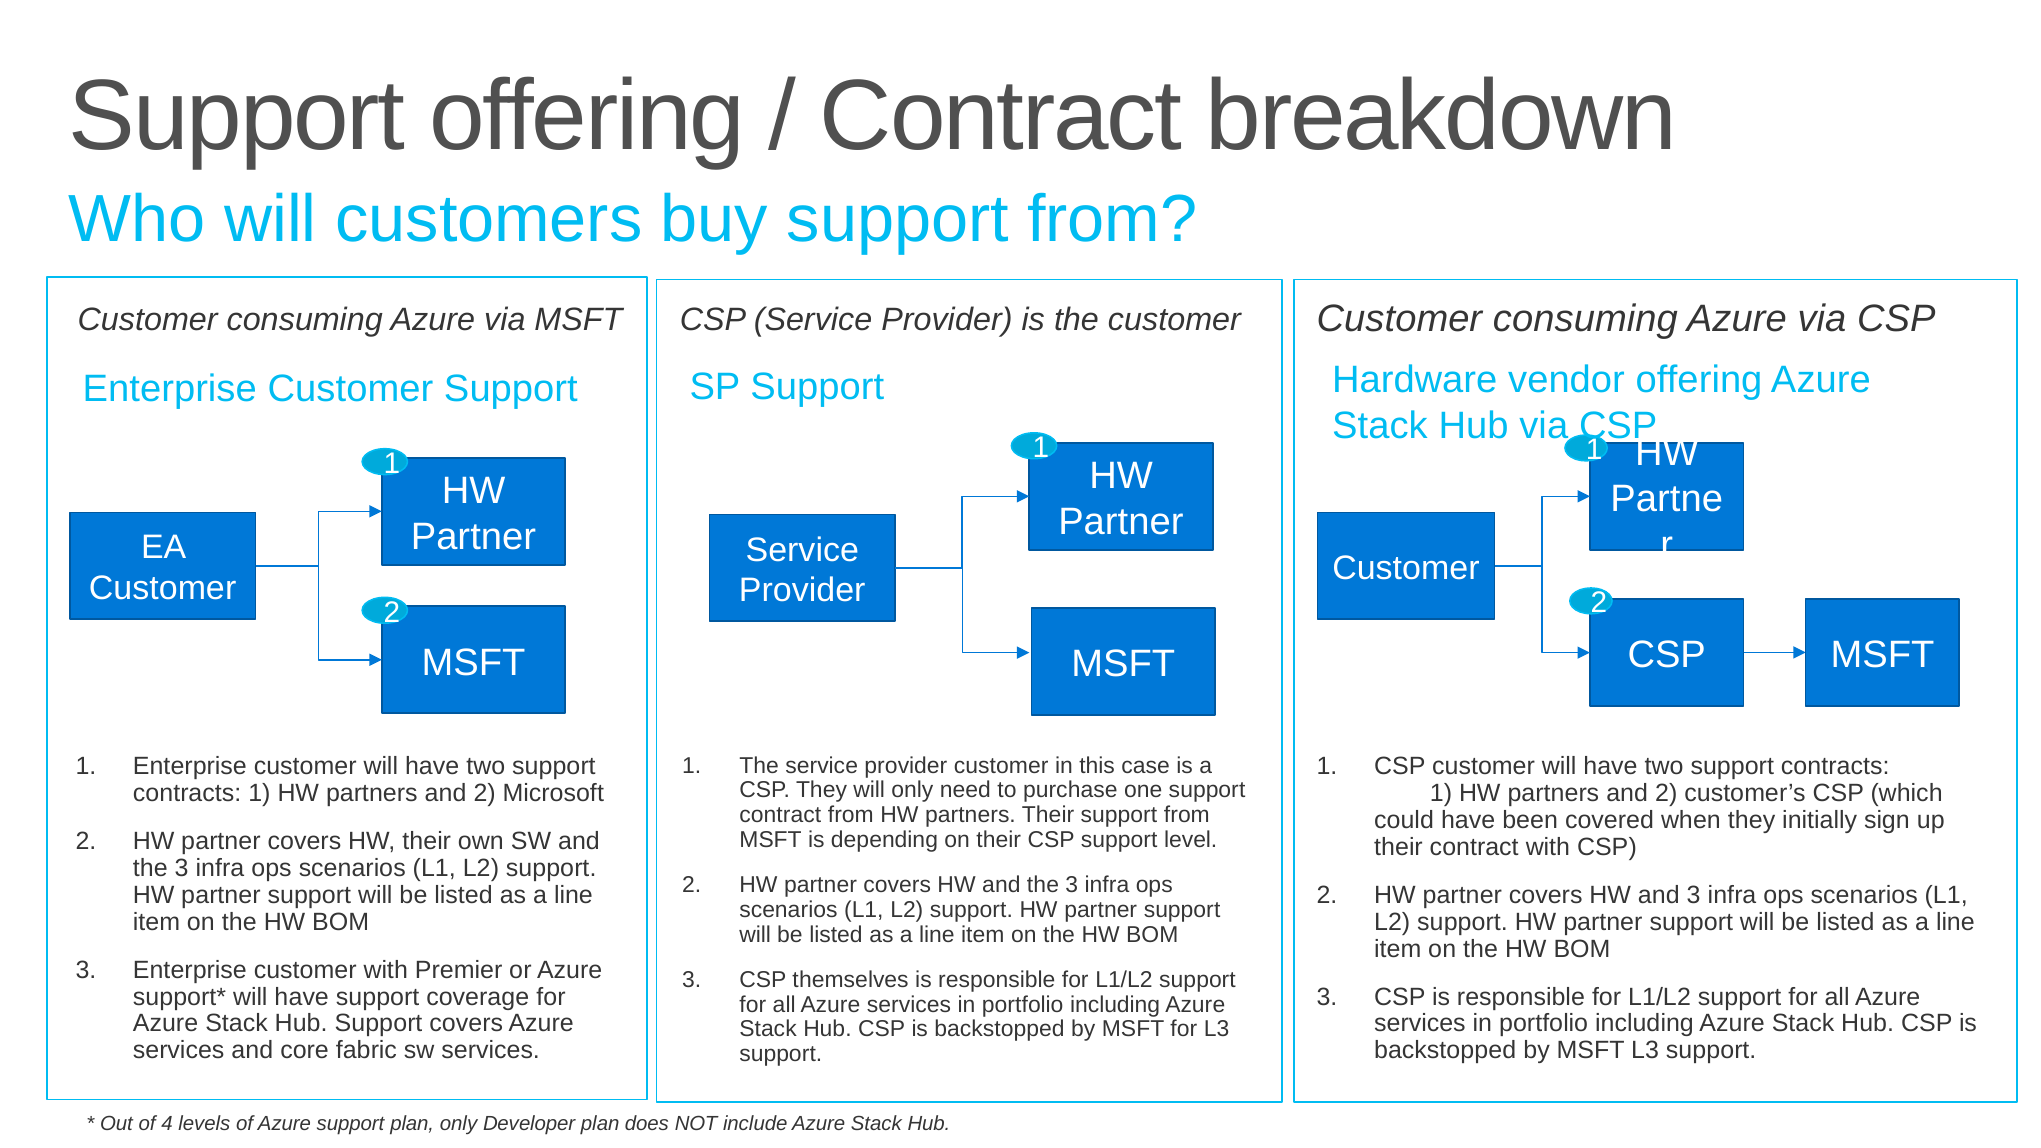

# Support offering / Contract breakdown
Who will customers buy support from?

Customer consuming Azure via MSFT
CSP (Service Provider) is the customer
Customer consuming Azure via CSP
Hardware vendor offering Azure Stack Hub via CSP
SP Support
Enterprise Customer Support
1
1
HW Partner
HW Partner
1
HW Partner
EA Customer
Customer
Service Provider
2
2
MSFT
CSP
MSFT
MSFT
Enterprise customer will have two support contracts: 1) HW partners and 2) Microsoft
HW partner covers HW, their own SW and the 3 infra ops scenarios (L1, L2) support. HW partner support will be listed as a line item on the HW BOM
Enterprise customer with Premier or Azure support* will have support coverage for Azure Stack Hub. Support covers Azure services and core fabric sw services.
The service provider customer in this case is a CSP. They will only need to purchase one support contract from HW partners. Their support from MSFT is depending on their CSP support level.
HW partner covers HW and the 3 infra ops scenarios (L1, L2) support. HW partner support will be listed as a line item on the HW BOM
CSP themselves is responsible for L1/L2 support for all Azure services in portfolio including Azure Stack Hub. CSP is backstopped by MSFT for L3 support.
CSP customer will have two support contracts:                       1) HW partners and 2) customer’s CSP (which could have been covered when they initially sign up their contract with CSP)
HW partner covers HW and 3 infra ops scenarios (L1, L2) support. HW partner support will be listed as a line item on the HW BOM
CSP is responsible for L1/L2 support for all Azure services in portfolio including Azure Stack Hub. CSP is backstopped by MSFT L3 support.
* Out of 4 levels of Azure support plan, only Developer plan does NOT include Azure Stack Hub.